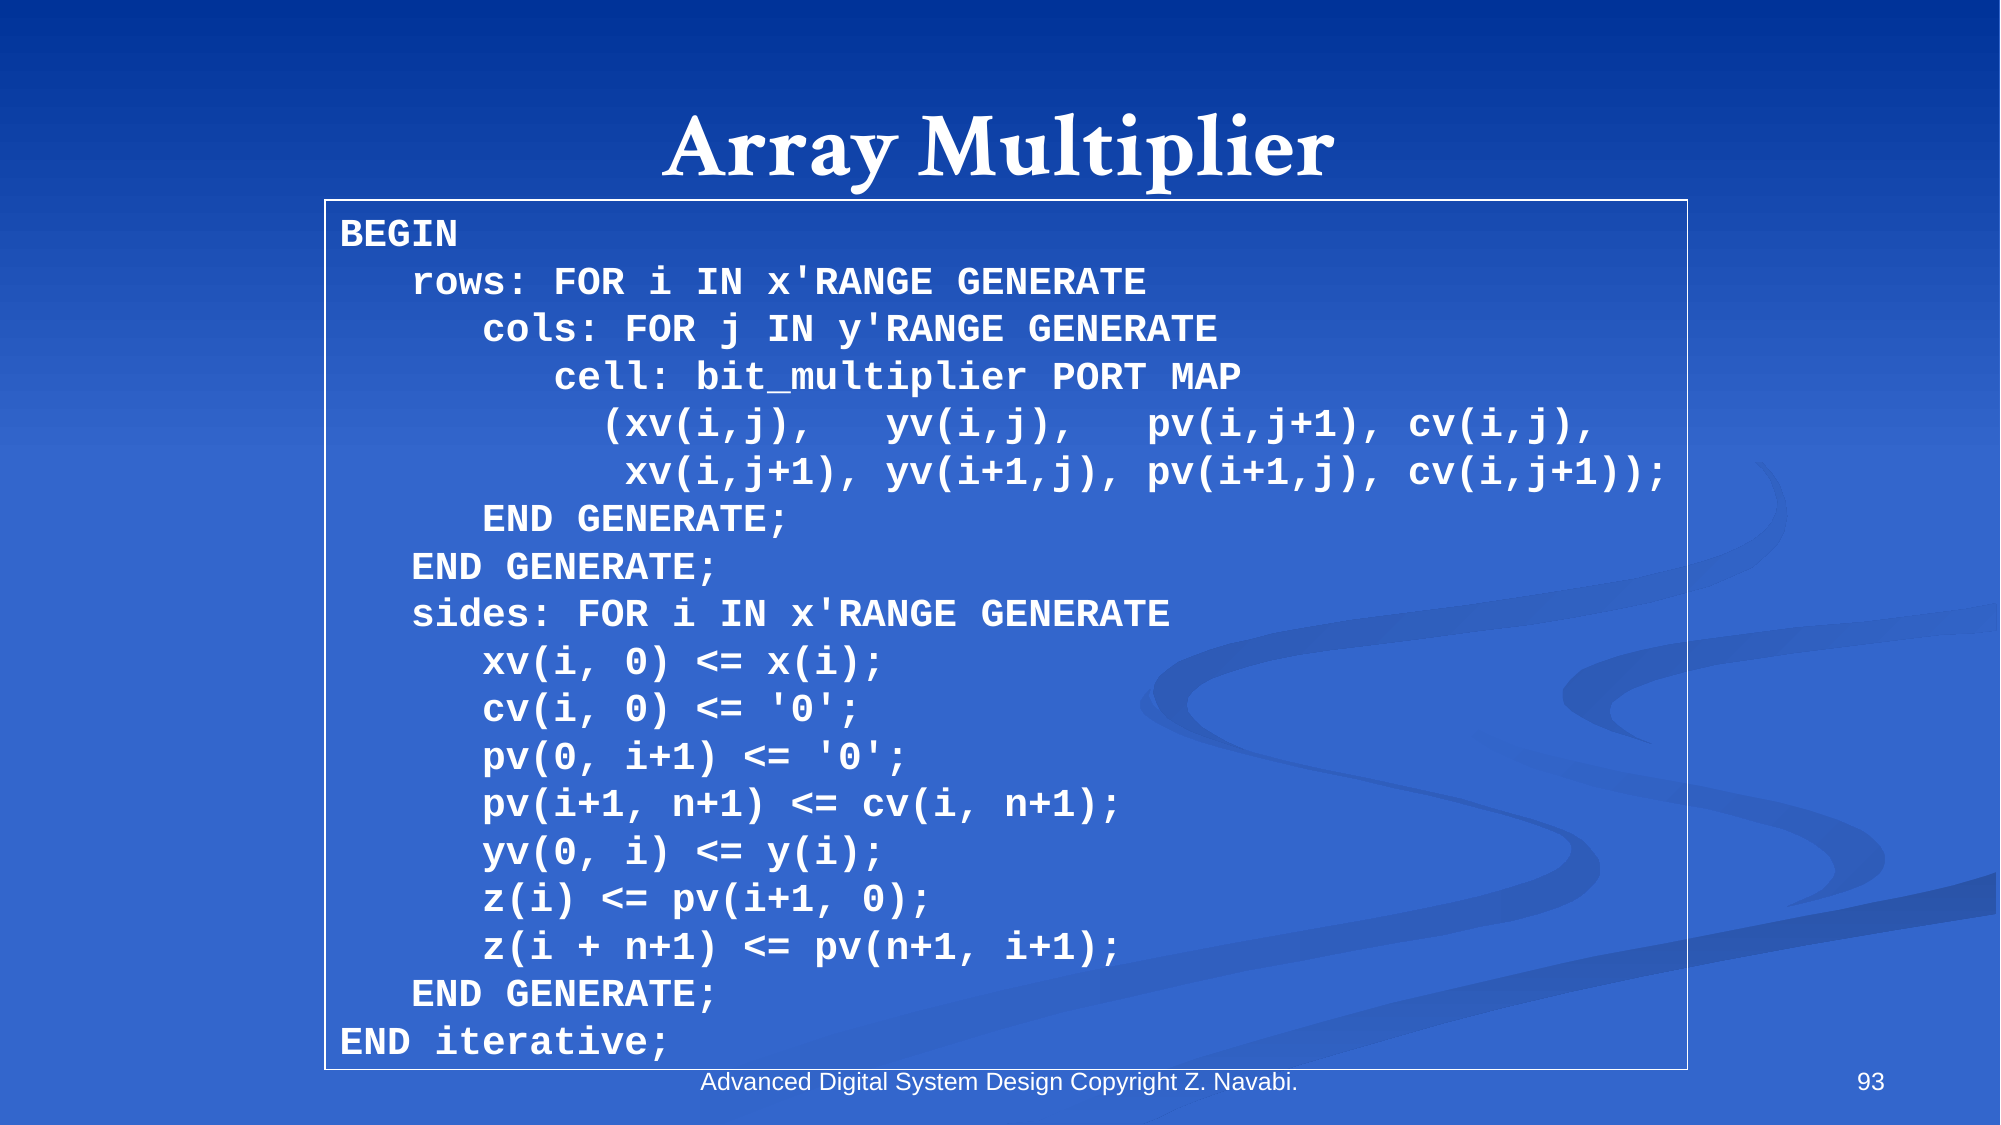

# Array Multiplier
BEGIN
   rows: FOR i IN x'RANGE GENERATE
      cols: FOR j IN y'RANGE GENERATE
         cell: bit_multiplier PORT MAP
           (xv(i,j),   yv(i,j),   pv(i,j+1), cv(i,j),
            xv(i,j+1), yv(i+1,j), pv(i+1,j), cv(i,j+1));
      END GENERATE;
   END GENERATE;
   sides: FOR i IN x'RANGE GENERATE
      xv(i, 0) <= x(i);
      cv(i, 0) <= '0';
      pv(0, i+1) <= '0';
      pv(i+1, n+1) <= cv(i, n+1);
      yv(0, i) <= y(i);
      z(i) <= pv(i+1, 0);
      z(i + n+1) <= pv(n+1, i+1);
   END GENERATE;
END iterative;
Advanced Digital System Design Copyright Z. Navabi.
93